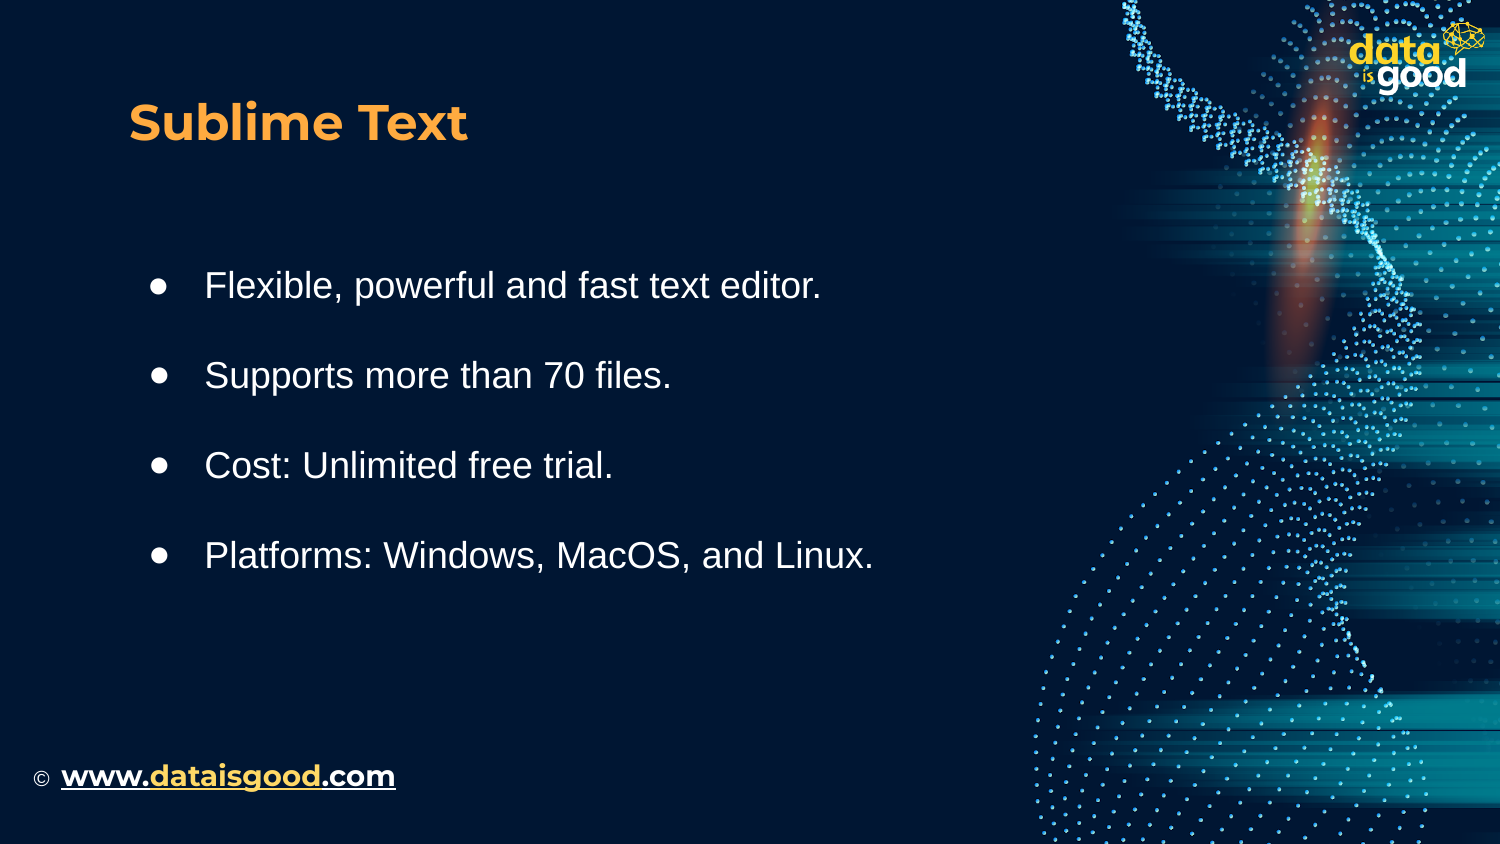

# Sublime Text
Flexible, powerful and fast text editor.
Supports more than 70 files.
Cost: Unlimited free trial.
Platforms: Windows, MacOS, and Linux.